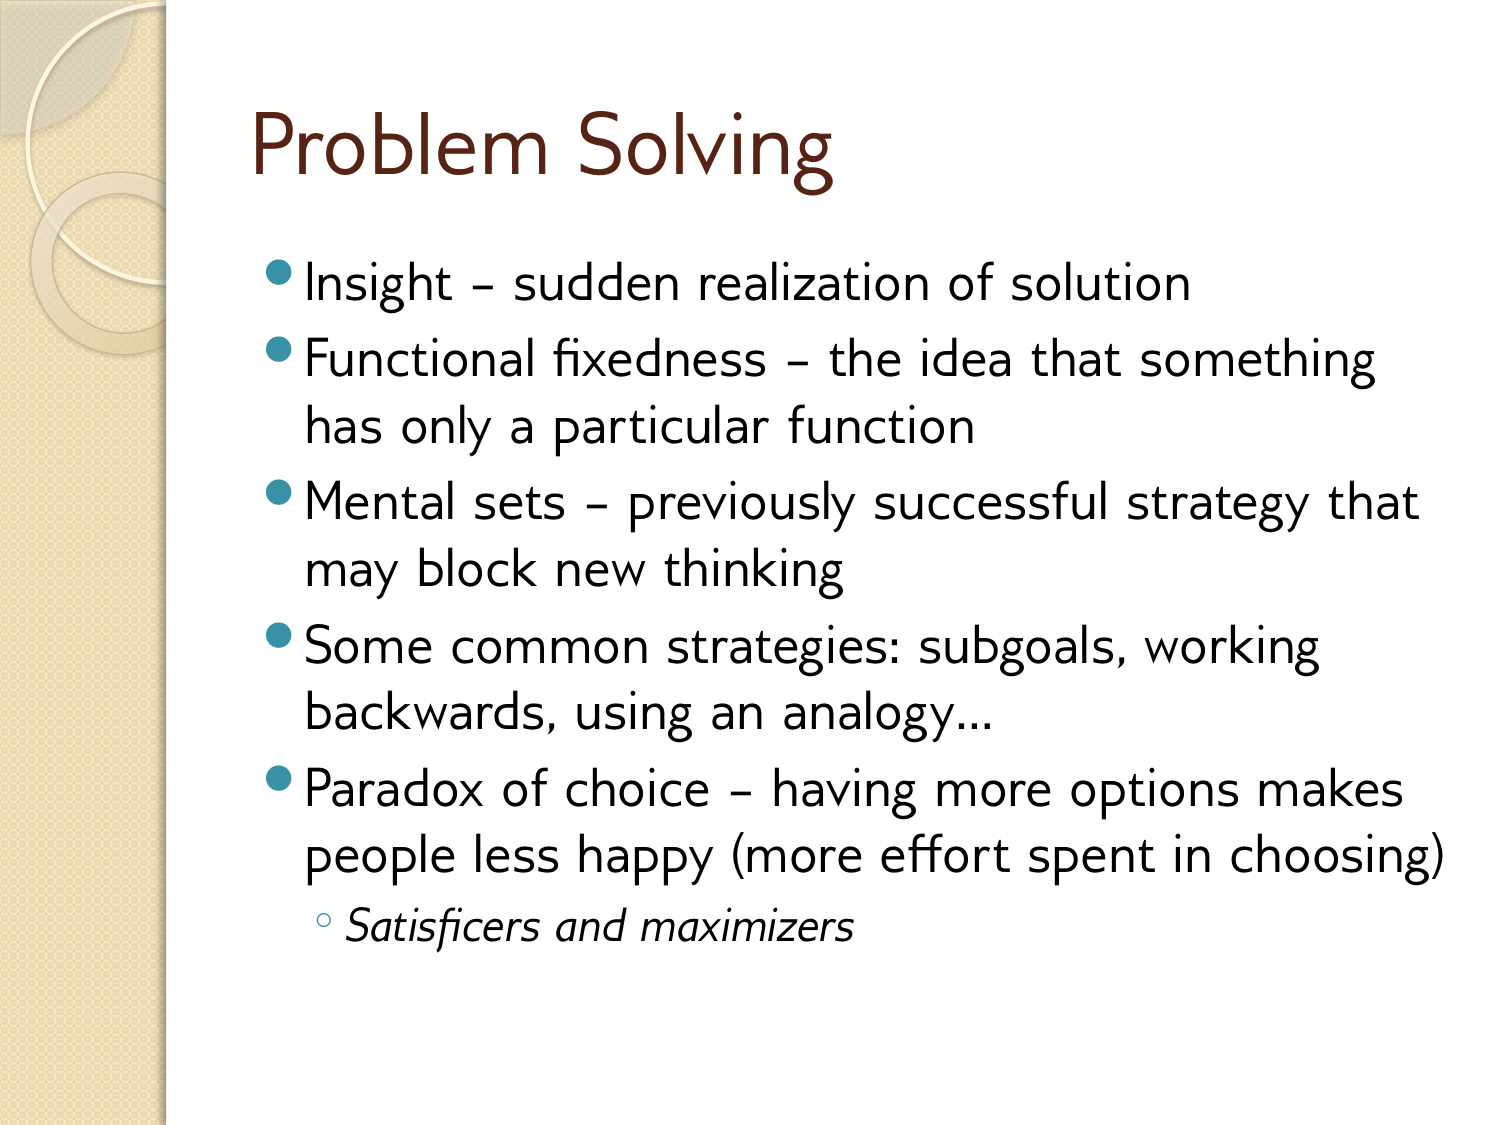

# Problem Solving
Insight – sudden realization of solution
Functional fixedness – the idea that something has only a particular function
Mental sets – previously successful strategy that may block new thinking
Some common strategies: subgoals, working backwards, using an analogy…
Paradox of choice – having more options makes people less happy (more effort spent in choosing)
Satisficers and maximizers